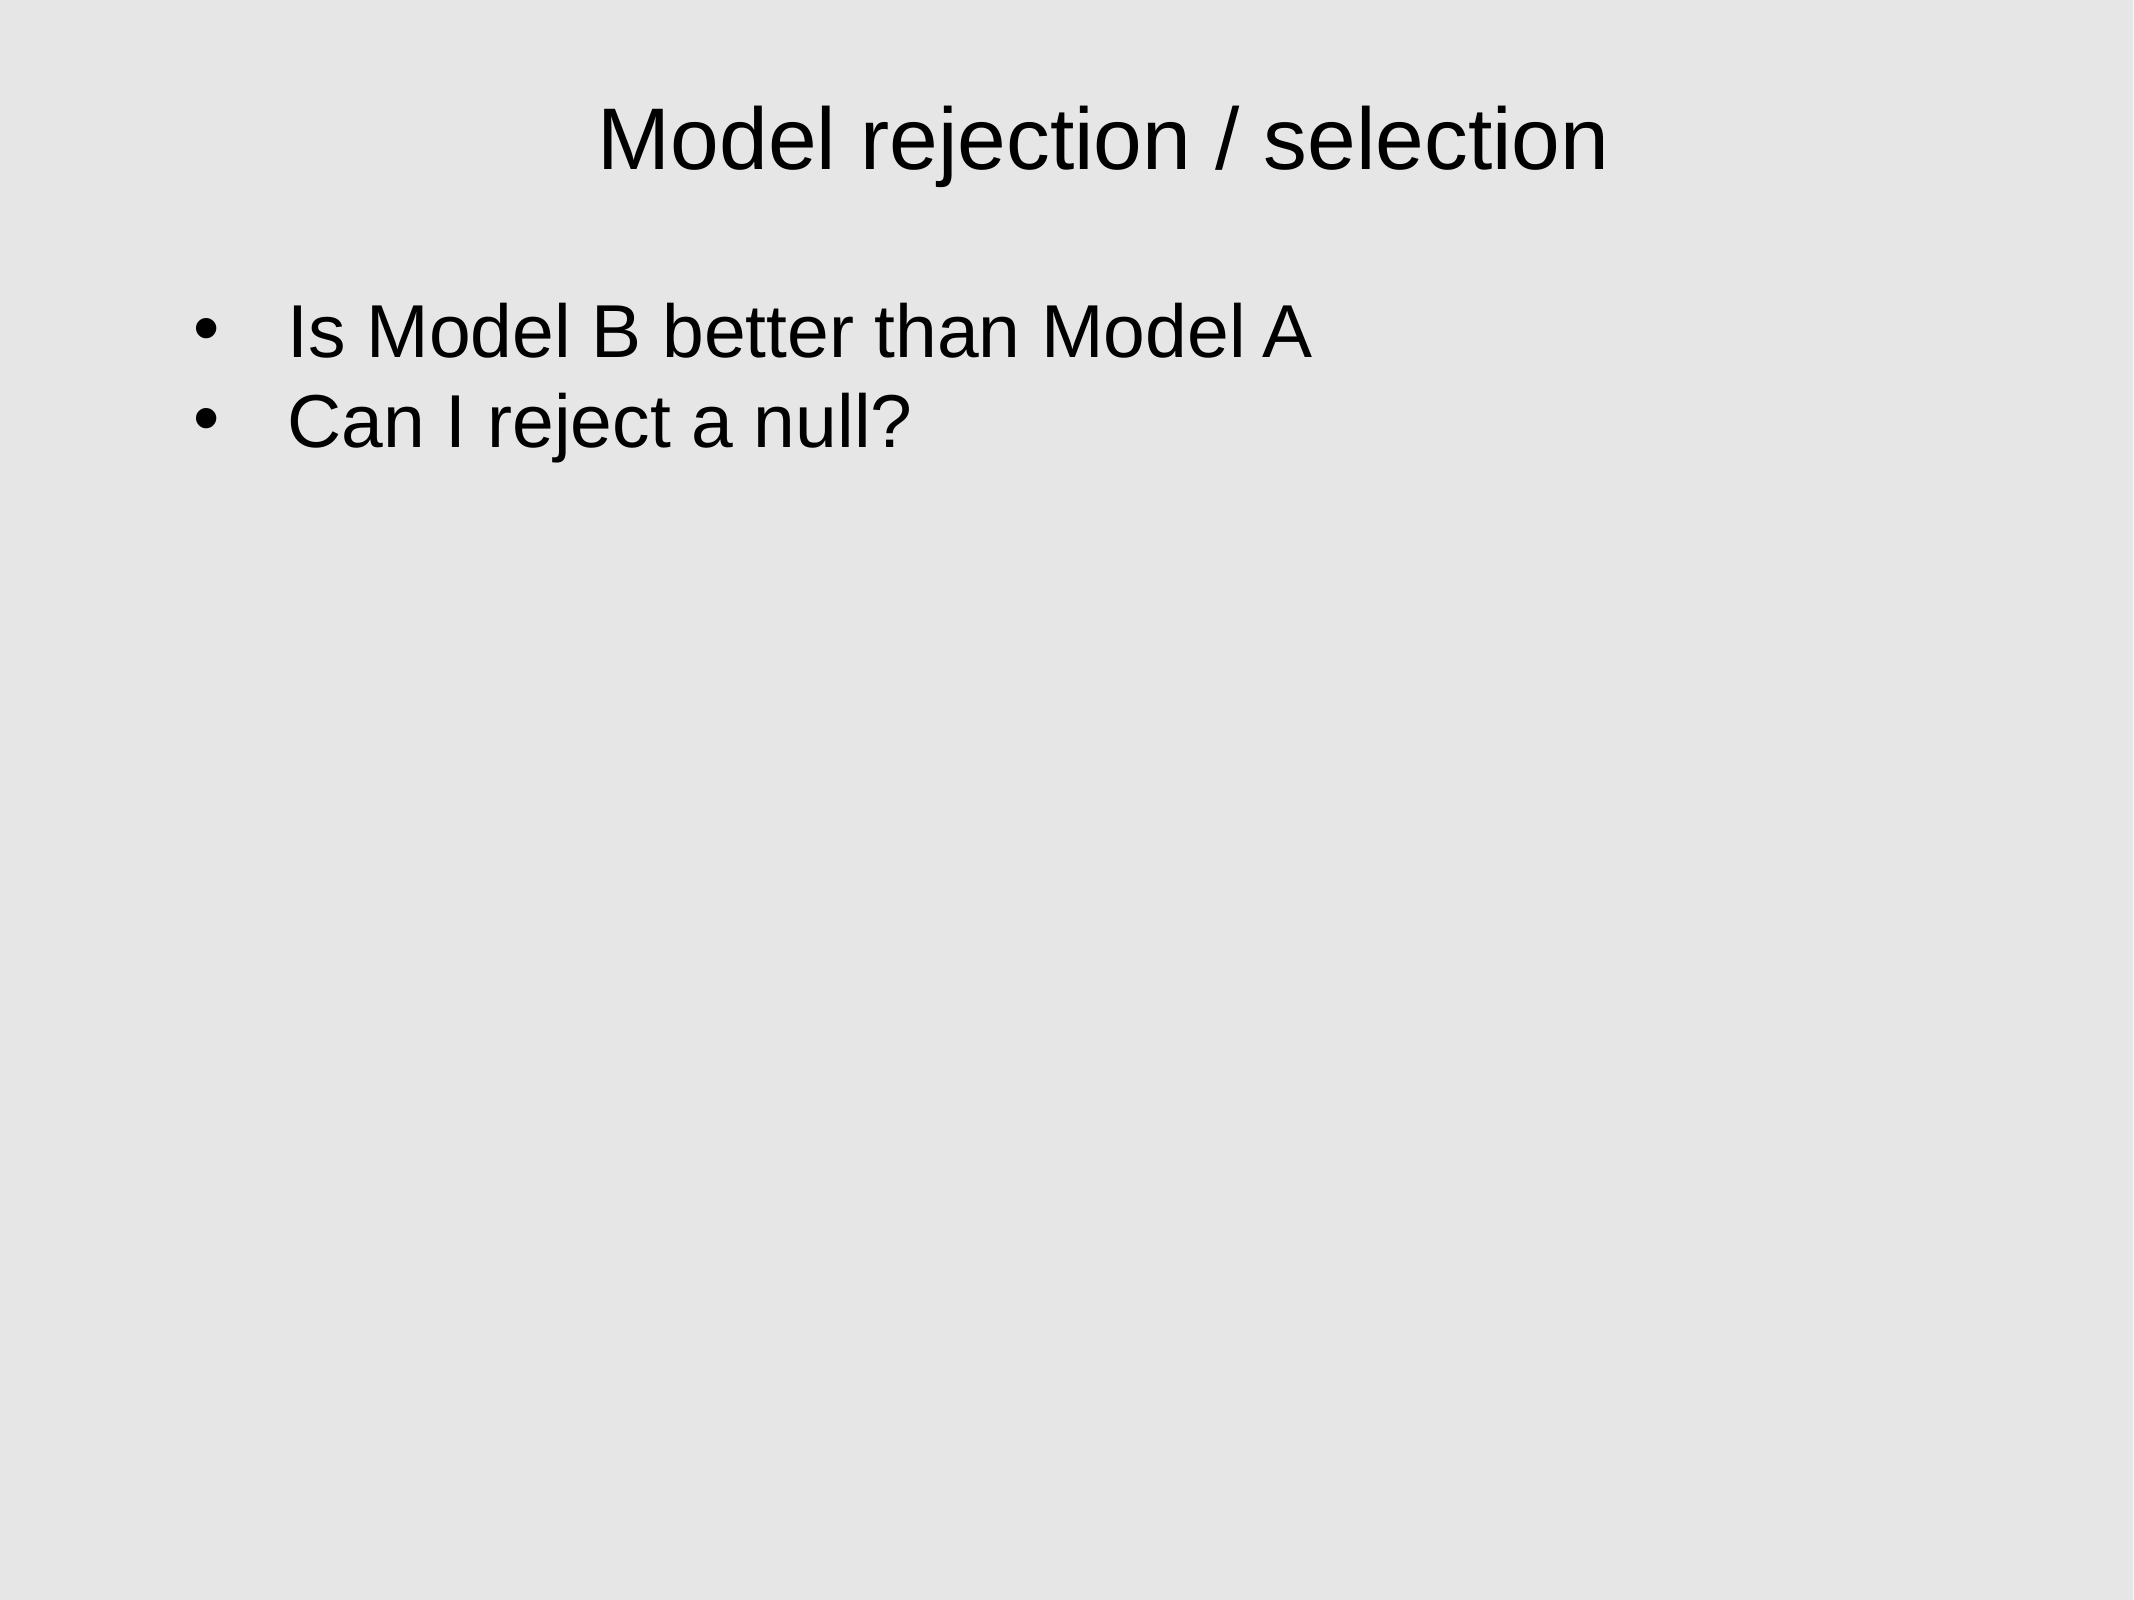

Model rejection / selection
Is Model B better than Model A
Can I reject a null?